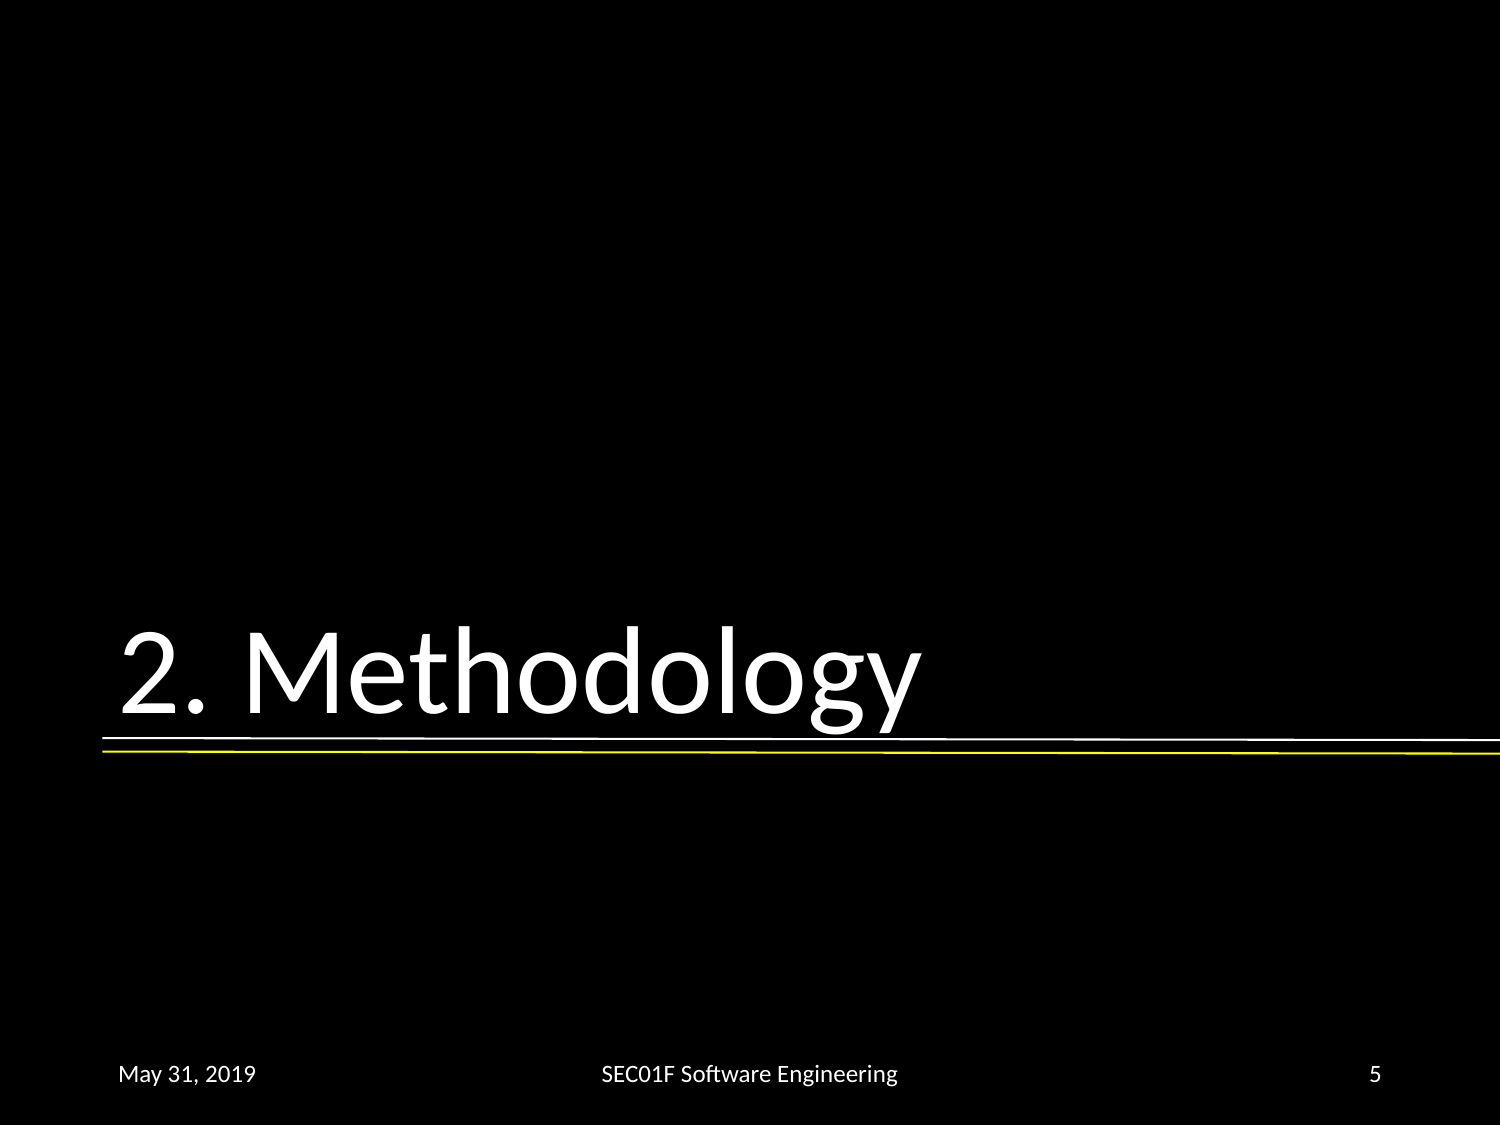

# 2. Methodology
May 31, 2019
SEC01F Software Engineering
5